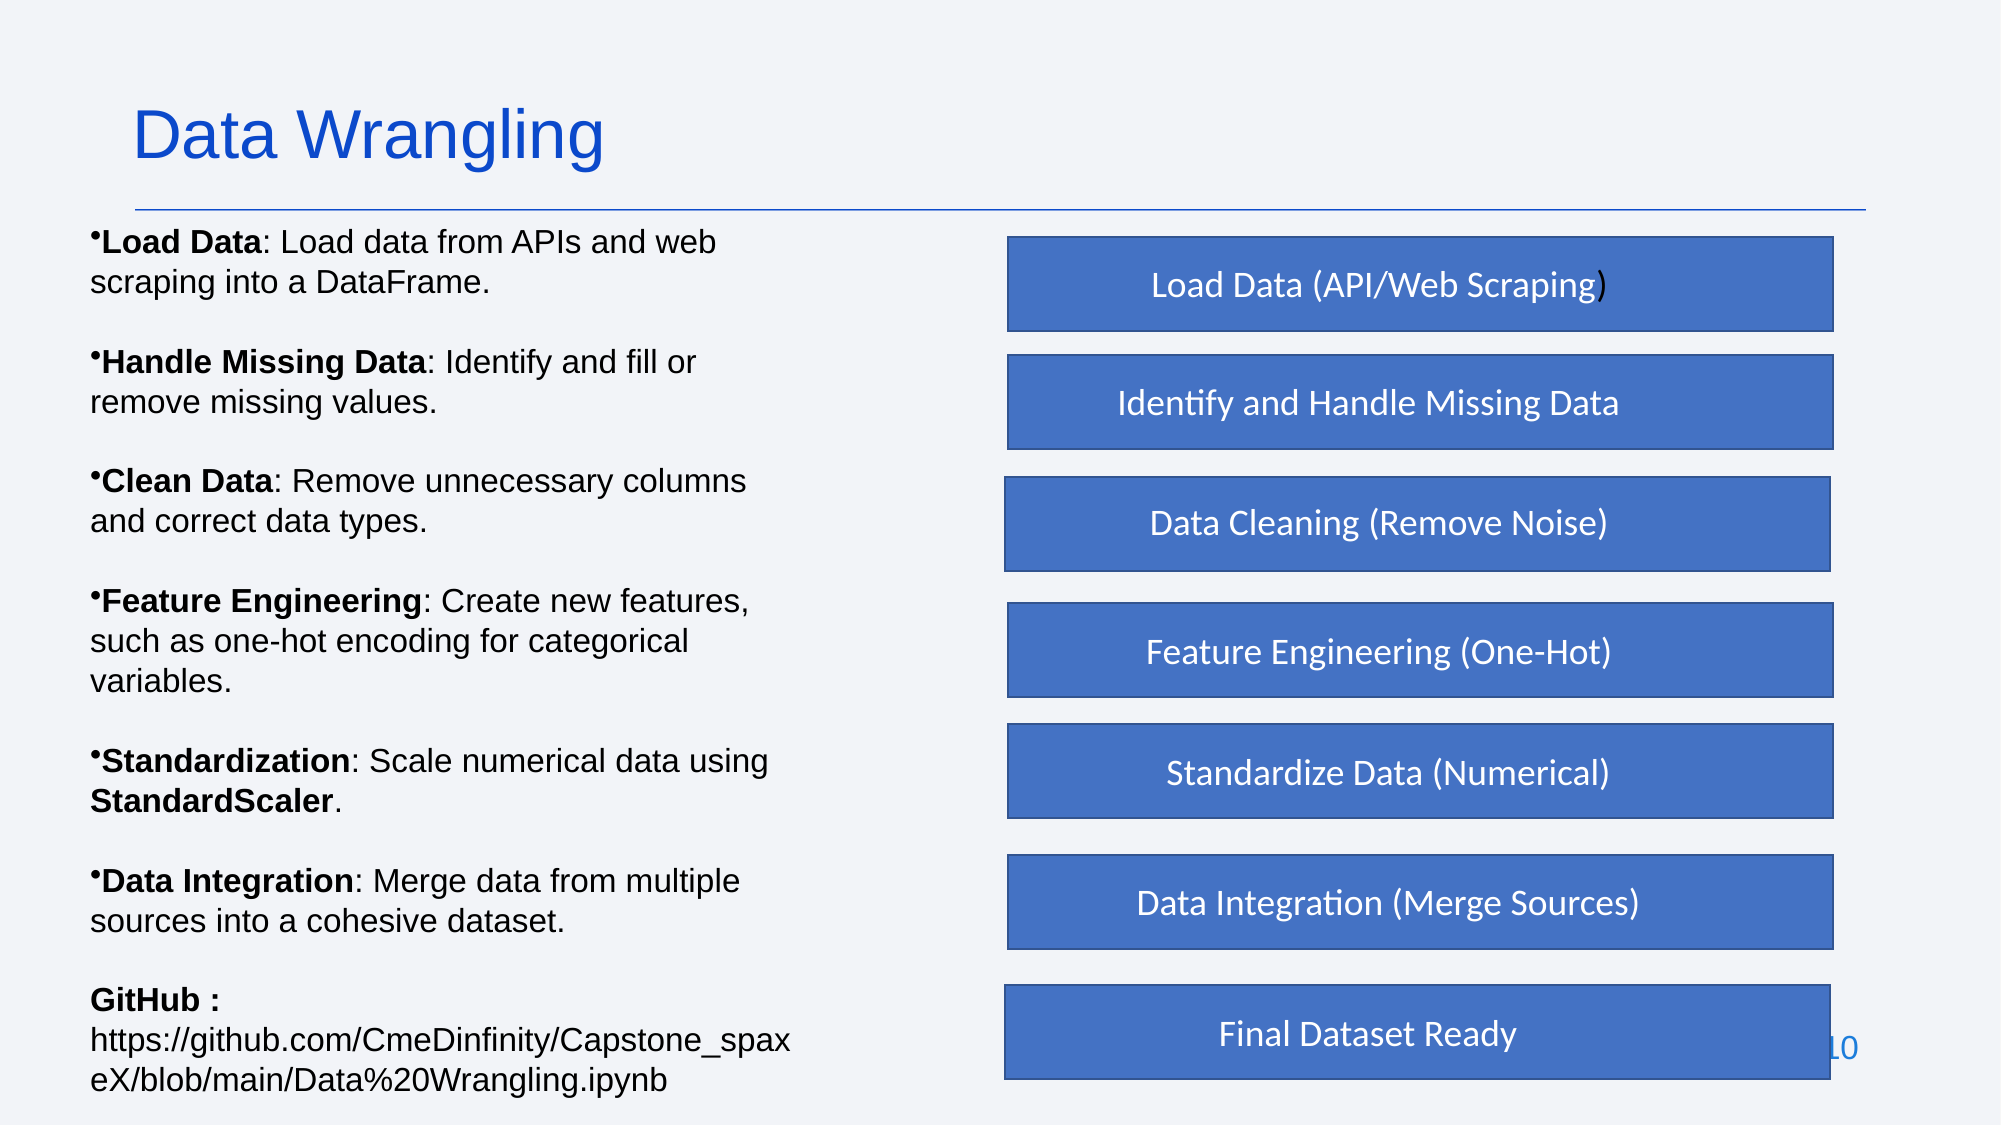

Data Wrangling
Load Data: Load data from APIs and web scraping into a DataFrame.

Handle Missing Data: Identify and fill or remove missing values.

Clean Data: Remove unnecessary columns and correct data types.

Feature Engineering: Create new features, such as one-hot encoding for categorical variables.

Standardization: Scale numerical data using StandardScaler.

Data Integration: Merge data from multiple sources into a cohesive dataset.

GitHub : https://github.com/CmeDinfinity/Capstone_spaxeX/blob/main/Data%20Wrangling.ipynb

Load Data (API/Web Scraping)

Identify and Handle Missing Data

Data Cleaning (Remove Noise)

Feature Engineering (One-Hot)

Standardize Data (Numerical)

Data Integration (Merge Sources)

Final Dataset Ready
10